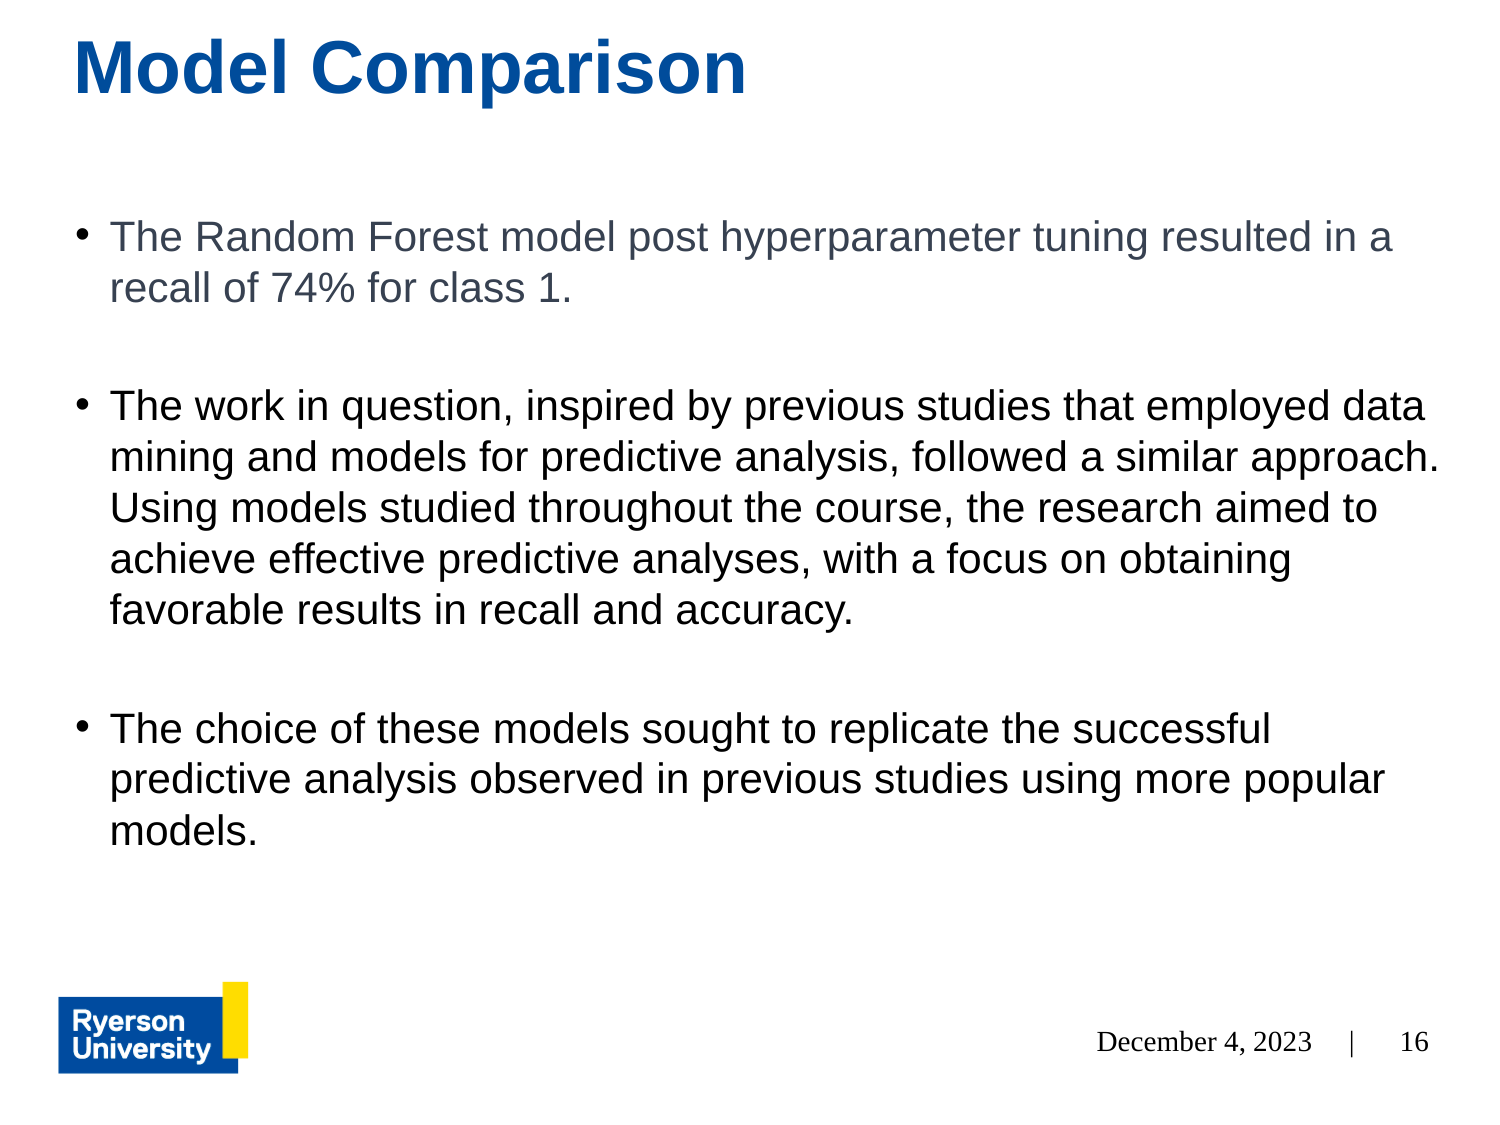

Model Comparison
The Random Forest model post hyperparameter tuning resulted in a recall of 74% for class 1.

The work in question, inspired by previous studies that employed data mining and models for predictive analysis, followed a similar approach. Using models studied throughout the course, the research aimed to achieve effective predictive analyses, with a focus on obtaining favorable results in recall and accuracy.

The choice of these models sought to replicate the successful predictive analysis observed in previous studies using more popular models.
16
December 4, 2023     |